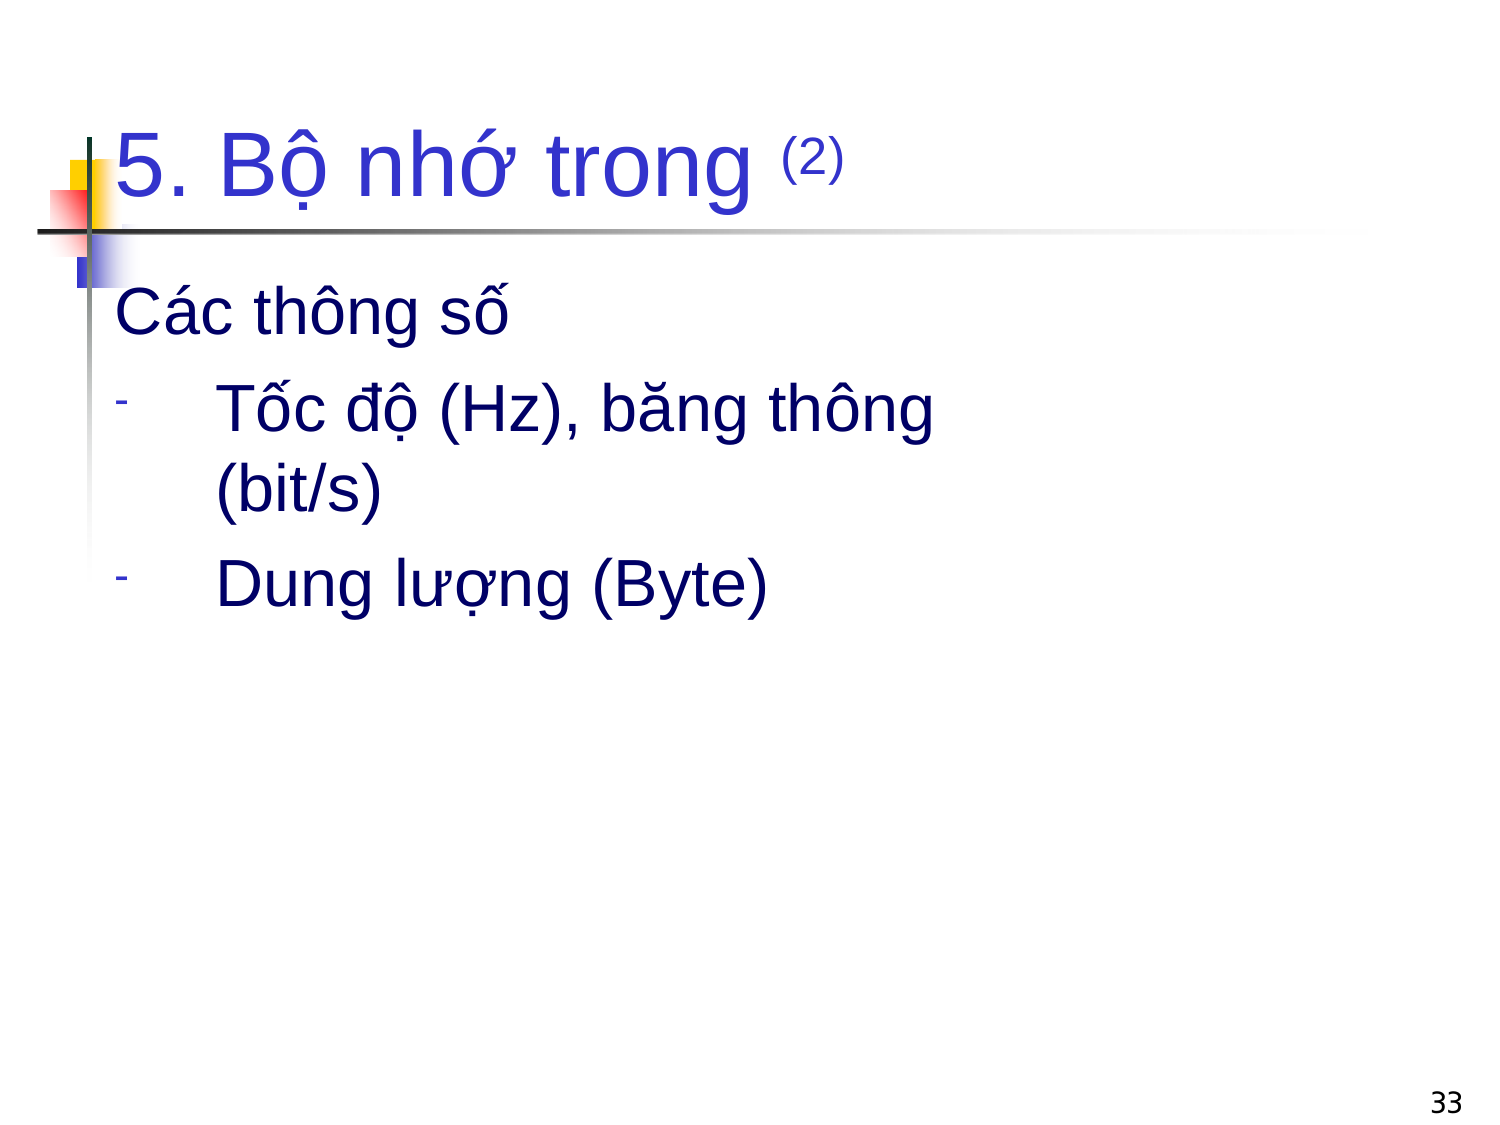

# 5. Bộ nhớ trong (2)
Các thông số
Tốc độ (Hz), băng thông (bit/s)
Dung lượng (Byte)
33